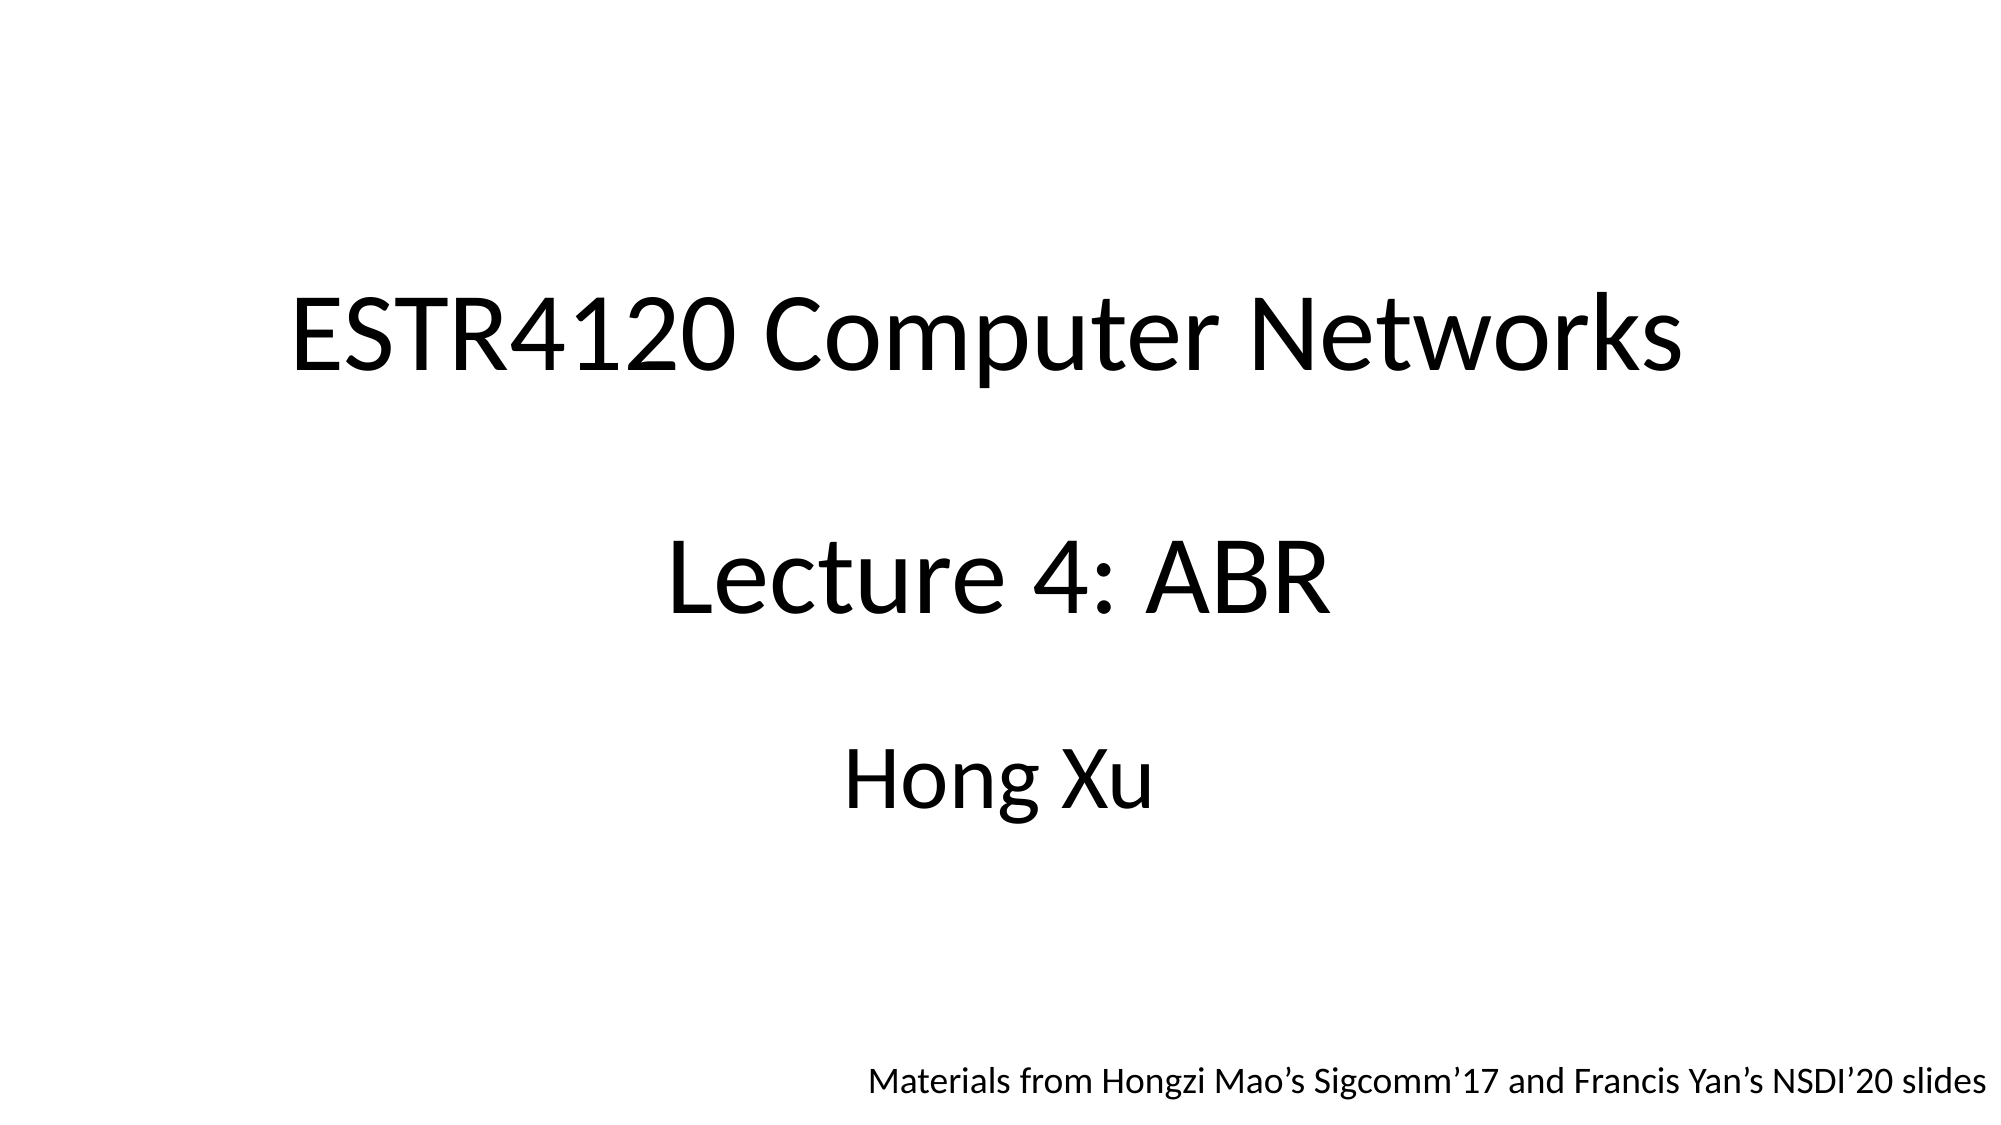

# ESTR4120 Computer Networks Lecture 4: ABR

Hong Xu
Materials from Hongzi Mao’s Sigcomm’17 and Francis Yan’s NSDI’20 slides